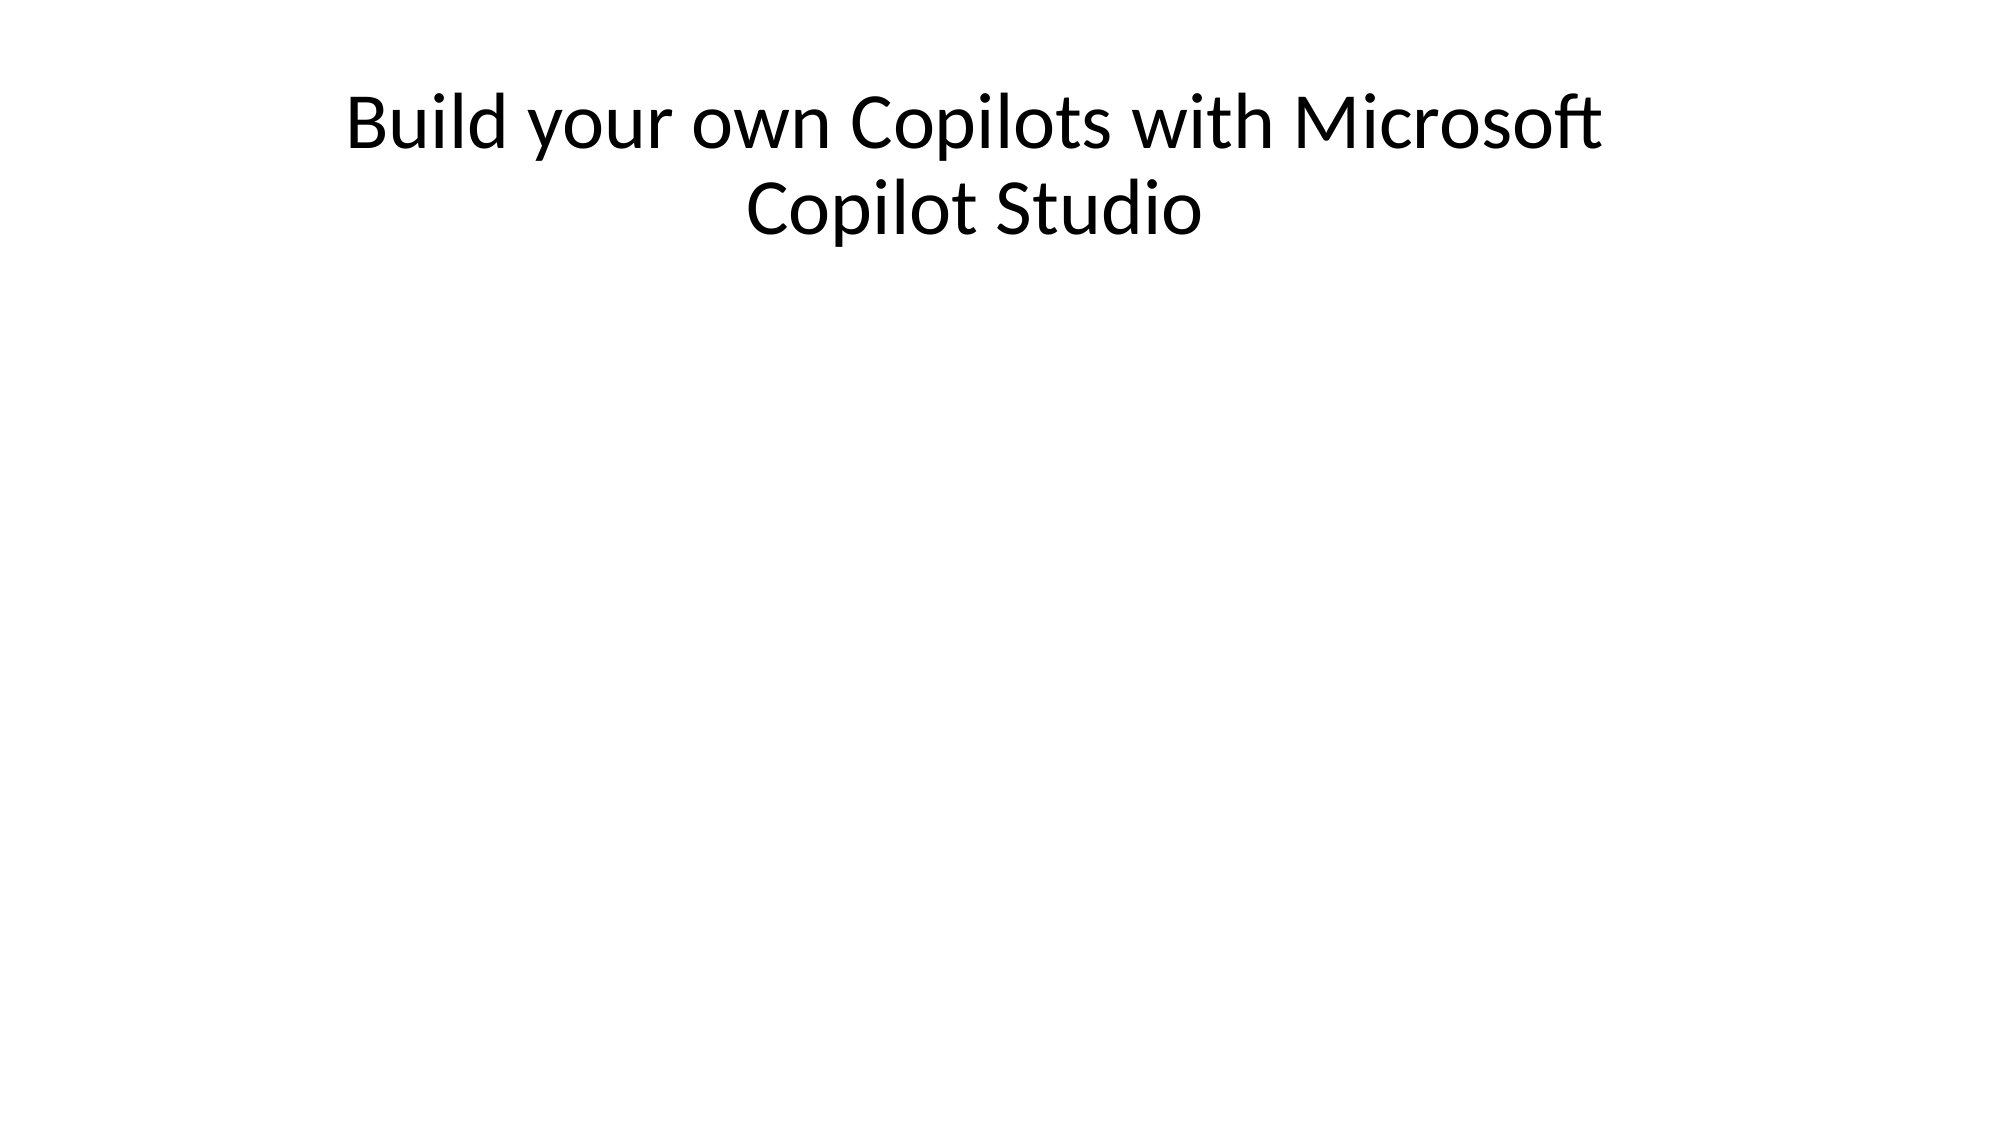

# Build your own Copilots with Microsoft Copilot Studio